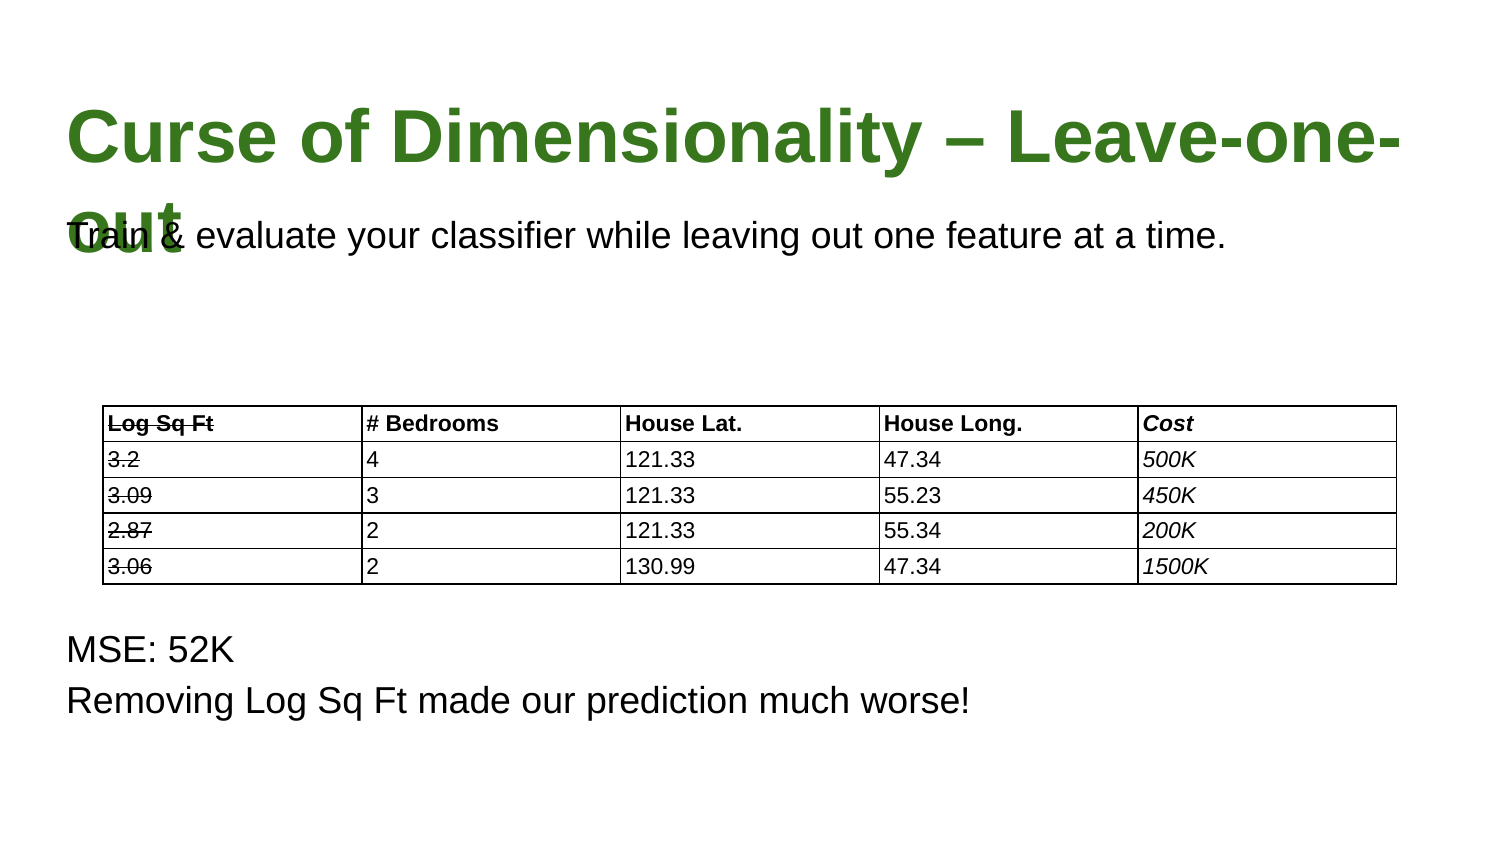

# Curse of Dimensionality – Leave-one-out
Train & evaluate your classifier while leaving out one feature at a time.

MSE: 52K
Removing Log Sq Ft made our prediction much worse!
| Log Sq Ft | # Bedrooms | House Lat. | House Long. | Cost |
| --- | --- | --- | --- | --- |
| 3.2 | 4 | 121.33 | 47.34 | 500K |
| 3.09 | 3 | 121.33 | 55.23 | 450K |
| 2.87 | 2 | 121.33 | 55.34 | 200K |
| 3.06 | 2 | 130.99 | 47.34 | 1500K |